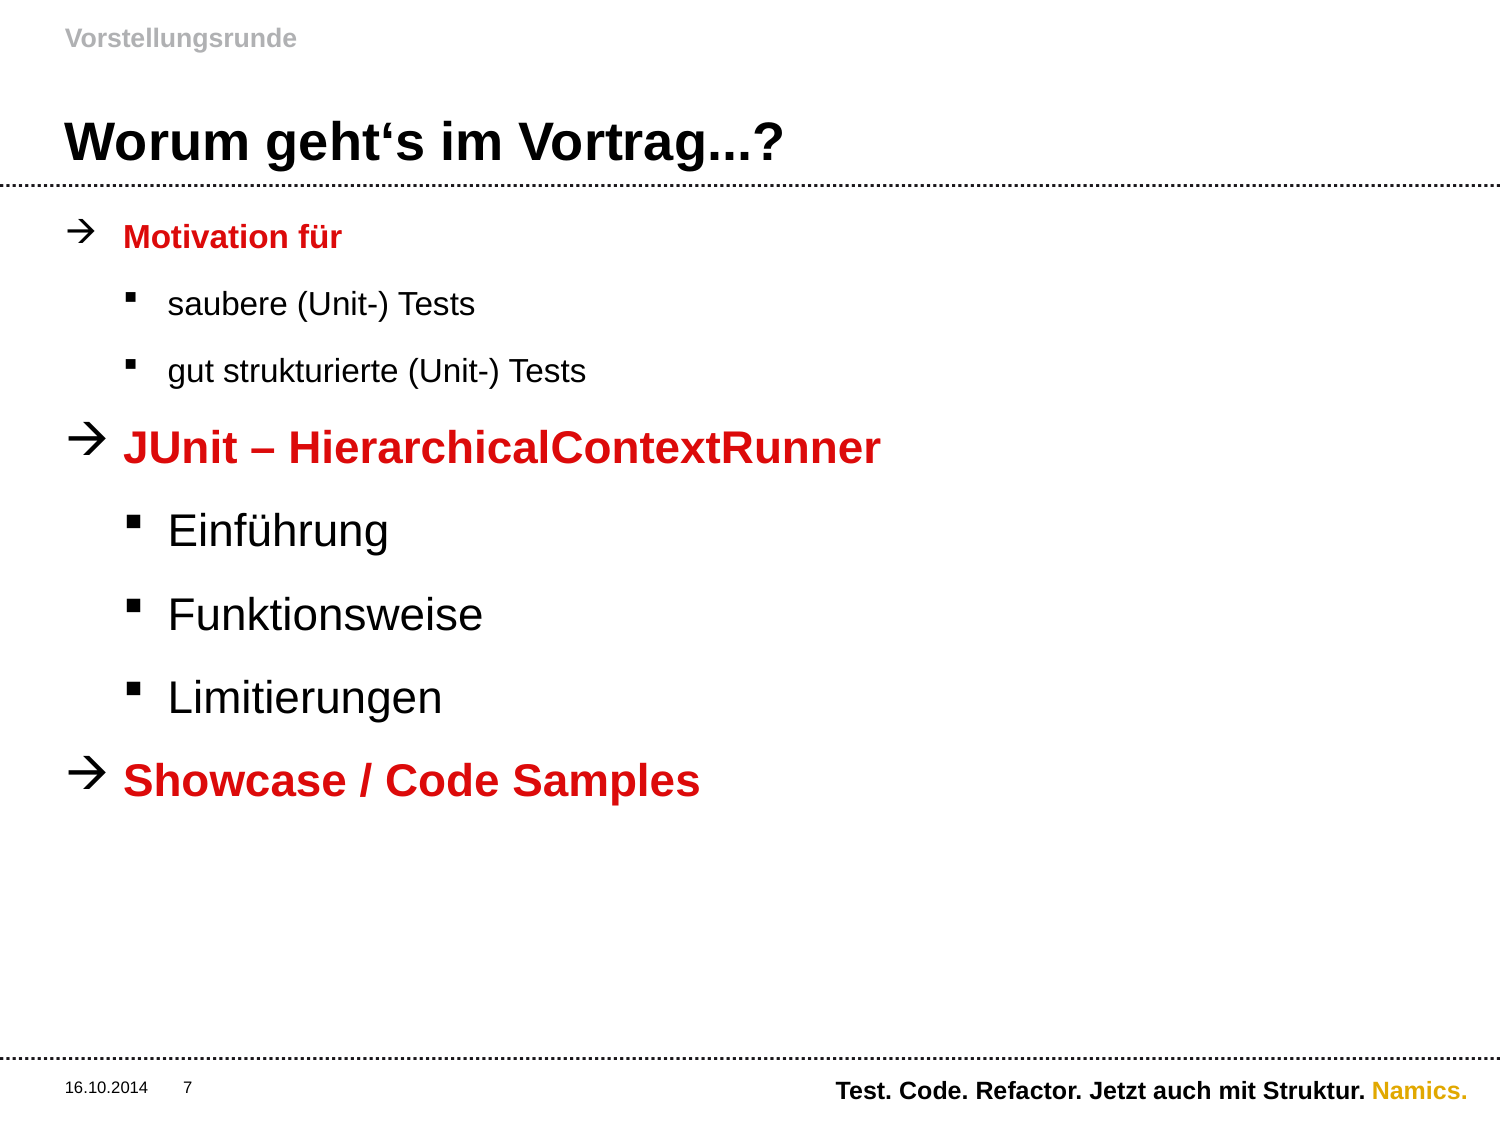

Vorstellungsrunde
# Worum geht‘s im Vortrag...?
Motivation für
saubere (Unit-) Tests
gut strukturierte (Unit-) Tests
JUnit – HierarchicalContextRunner
Einführung
Funktionsweise
Limitierungen
Showcase / Code Samples

Test. Code. Refactor. Jetzt auch mit Struktur.
16.10.2014
7